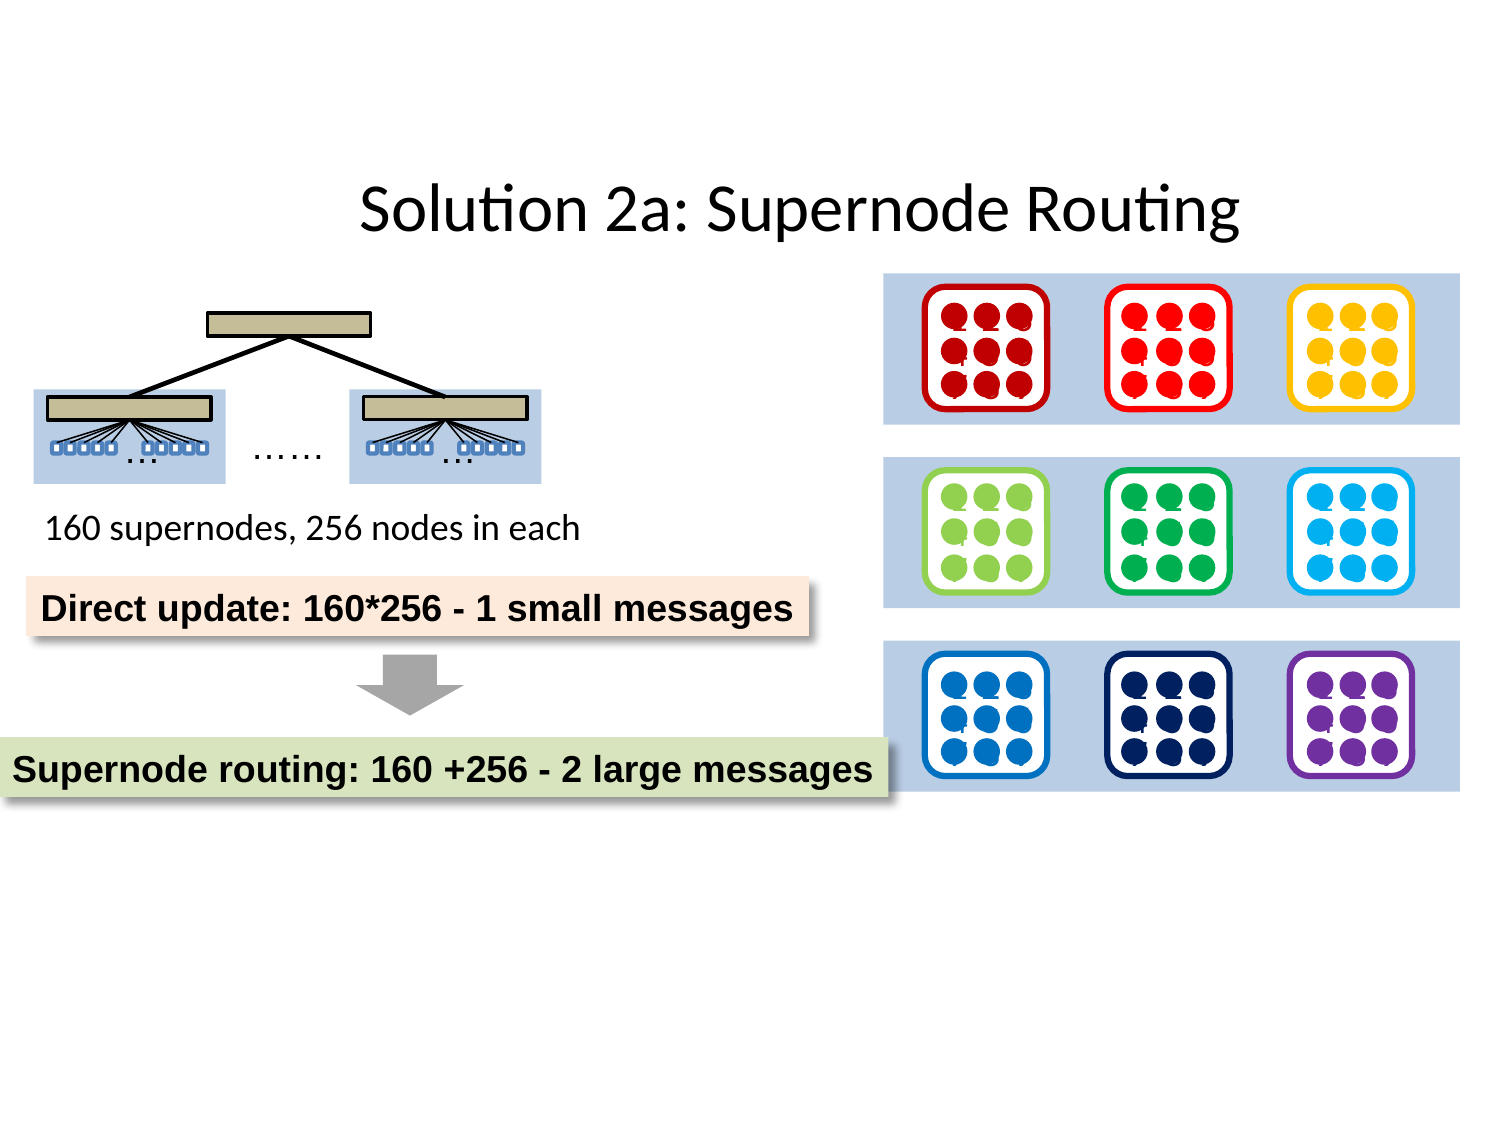

# Solution 2a: Supernode Routing

2
3
1
3
1
2
3
1
2

…

…

……
160 supernodes, 256 nodes in each
4
5
6
4
6
4
5
6
5
8
9
7
9
7
8
9
7
8

2
3
1
3
1
2
3
1
2
5
6
4
6
4
5
6
4
5
8
9
7
9
7
8
9
7
8
Direct update: 160*256 - 1 small messages

2
3
1
3
1
2
3
1
2
5
6
4
6
4
5
6
4
5
Supernode routing: 160 +256 - 2 large messages
8
9
7
9
7
8
9
7
8